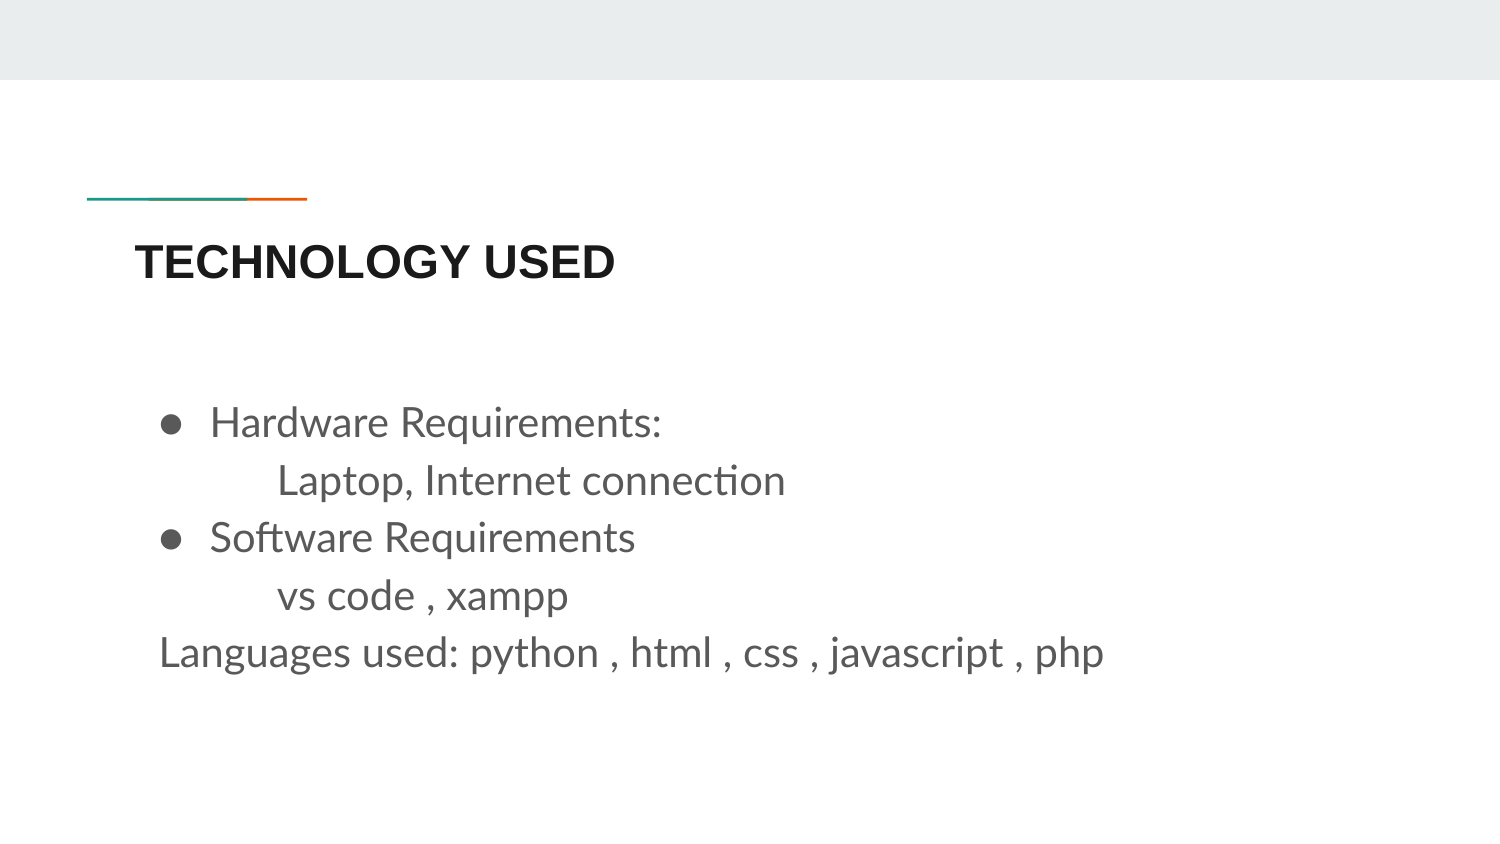

# TECHNOLOGY USED

Hardware Requirements:
           Laptop, Internet connection
Software Requirements
           vs code , xampp
Languages used: python , html , css , javascript , php